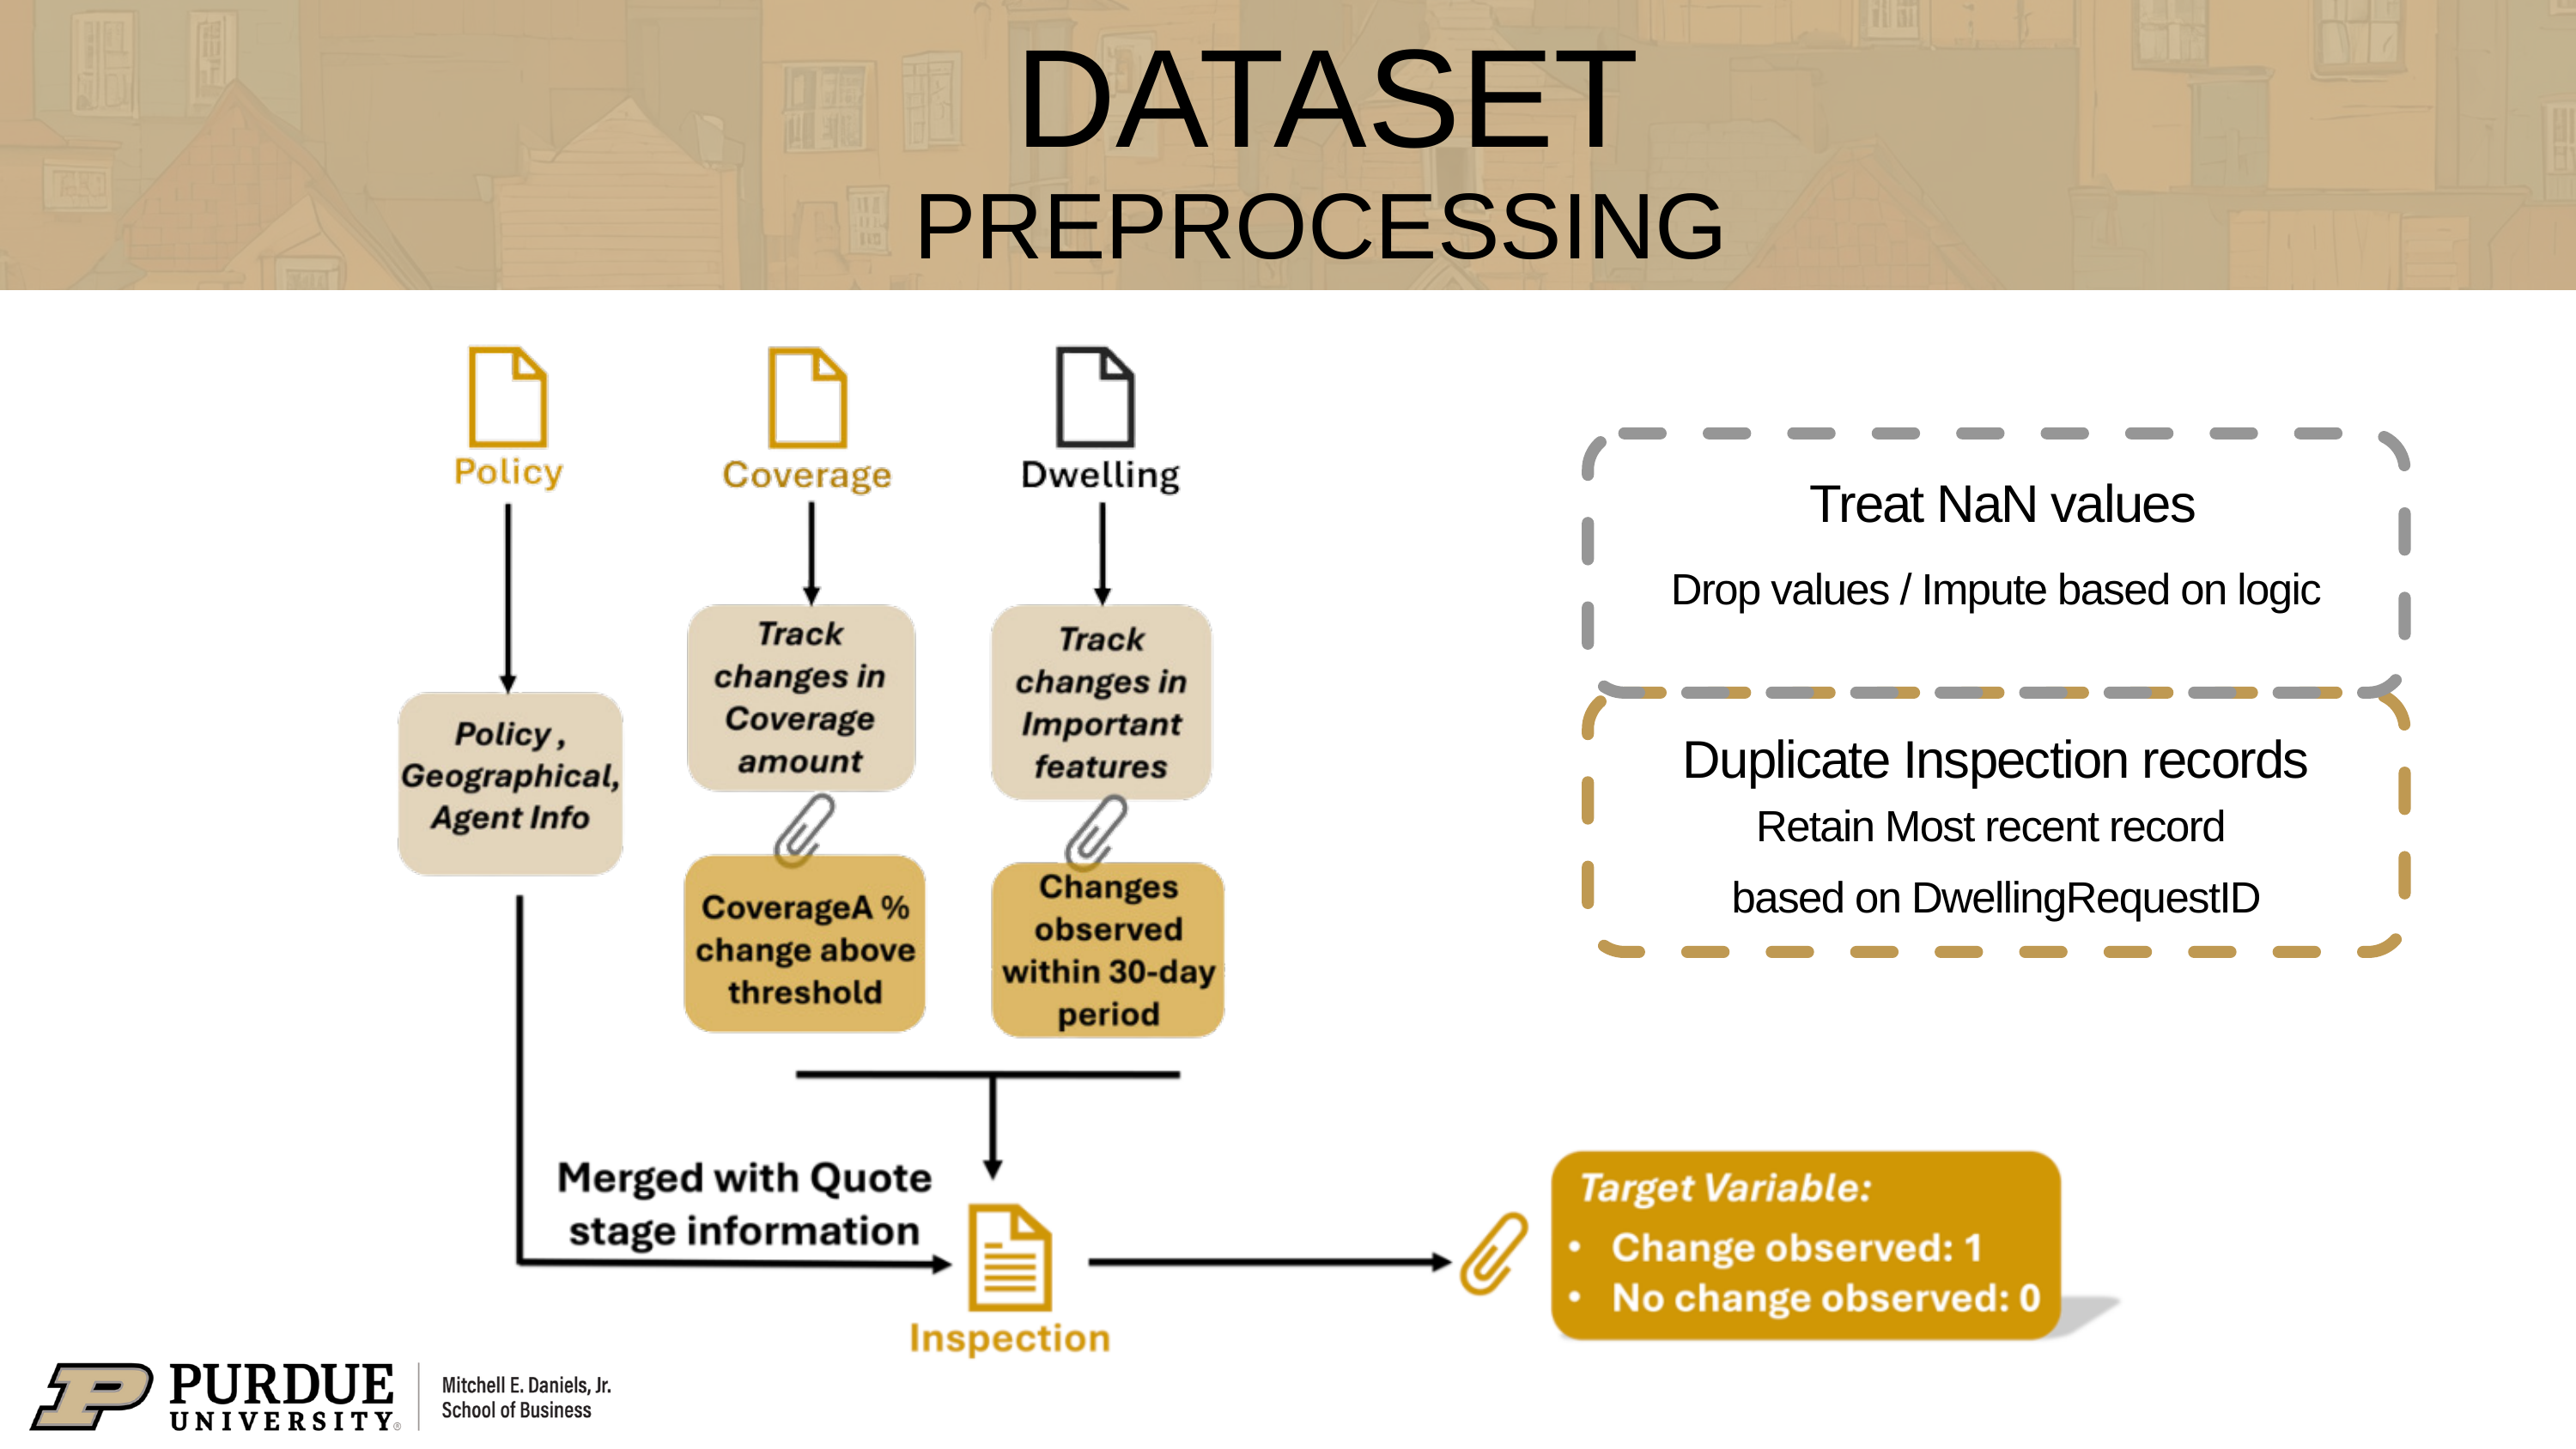

DATASET
 PREPROCESSING

Treat NaN values
Drop values / Impute based on logic

Duplicate Inspection records
Retain Most recent record
based on DwellingRequestID